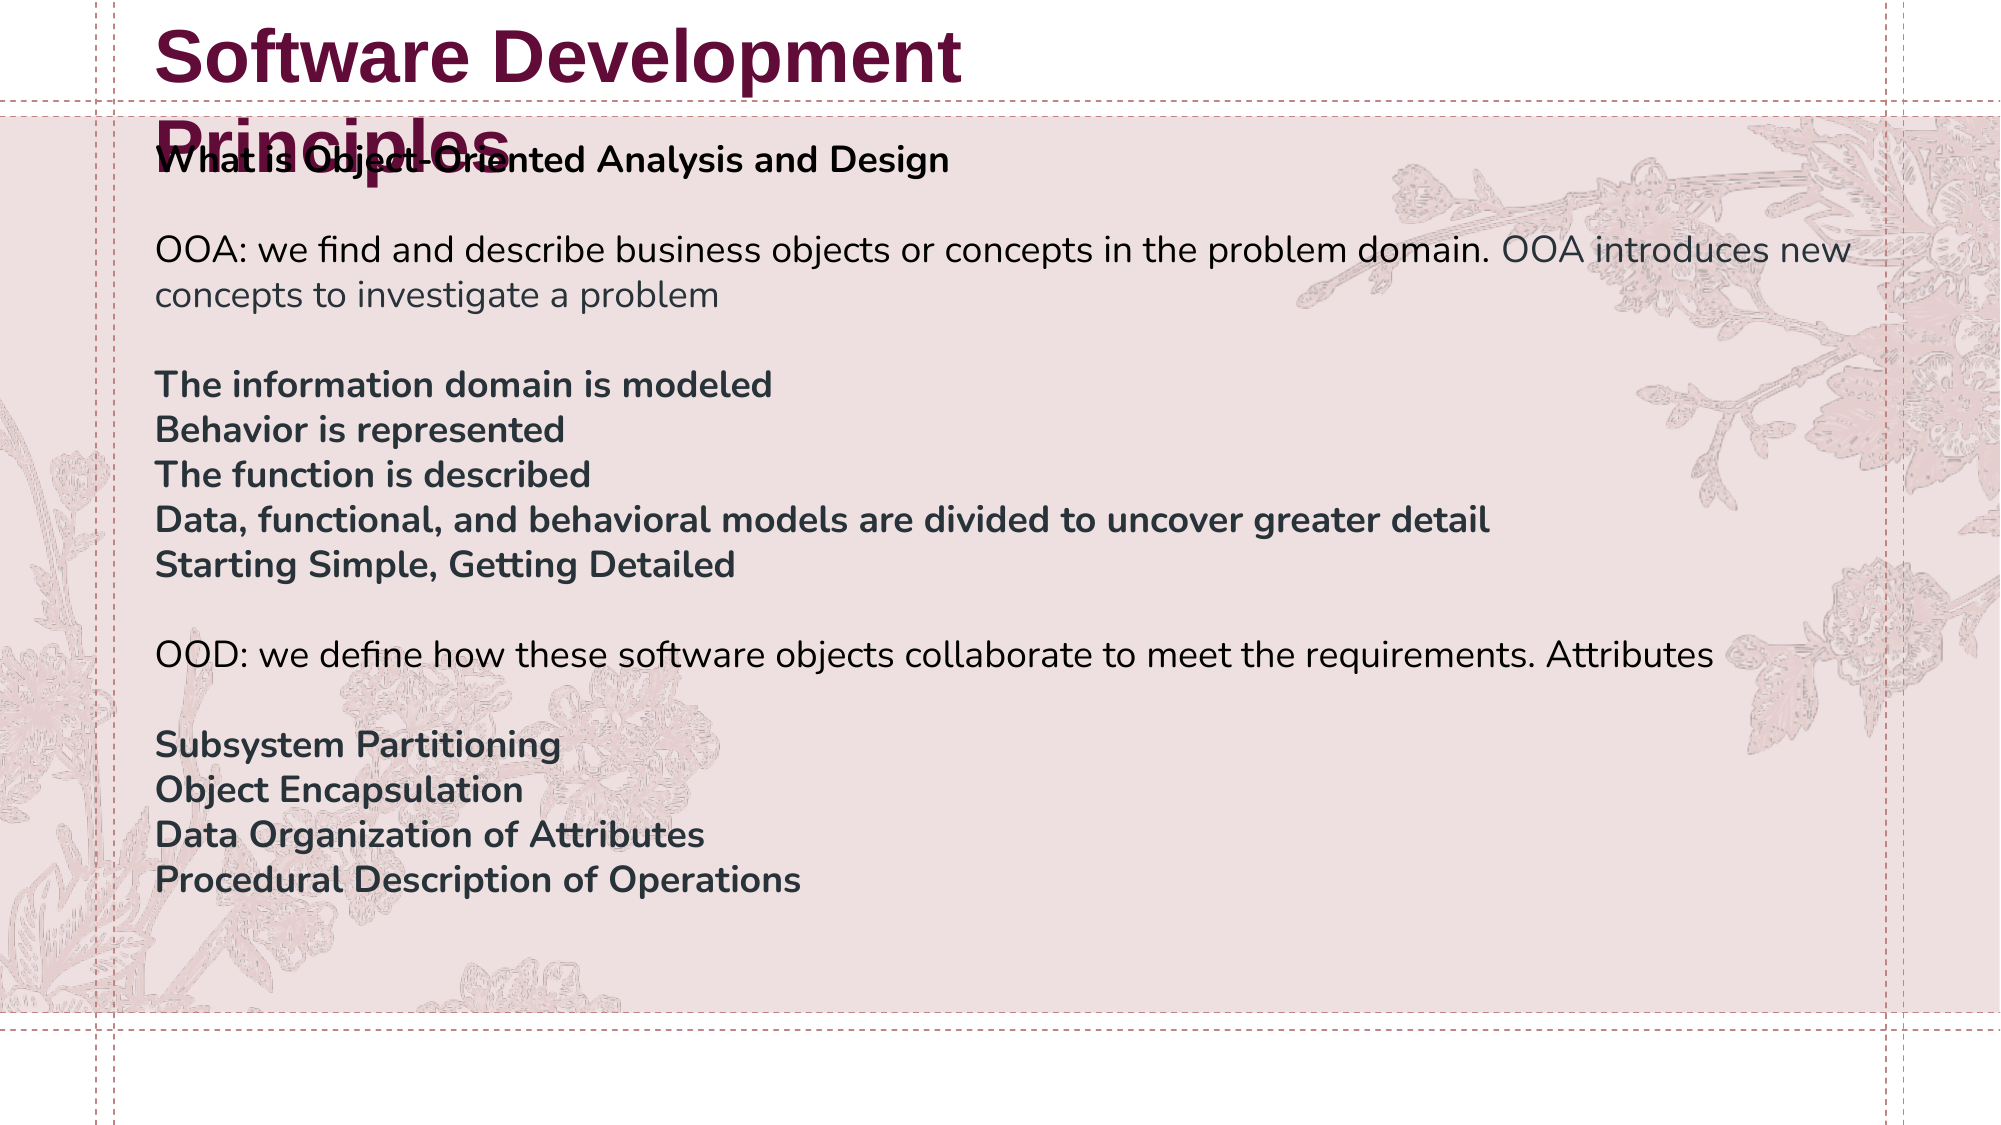

Software Development Principles
What is Object-Oriented Analysis and Design

OOA: we find and describe business objects or concepts in the problem domain. OOA introduces new concepts to investigate a problem

The information domain is modeled
Behavior is represented
The function is described
Data, functional, and behavioral models are divided to uncover greater detail
Starting Simple, Getting Detailed

OOD: we define how these software objects collaborate to meet the requirements. Attributes

Subsystem Partitioning
Object Encapsulation
Data Organization of Attributes
Procedural Description of Operations